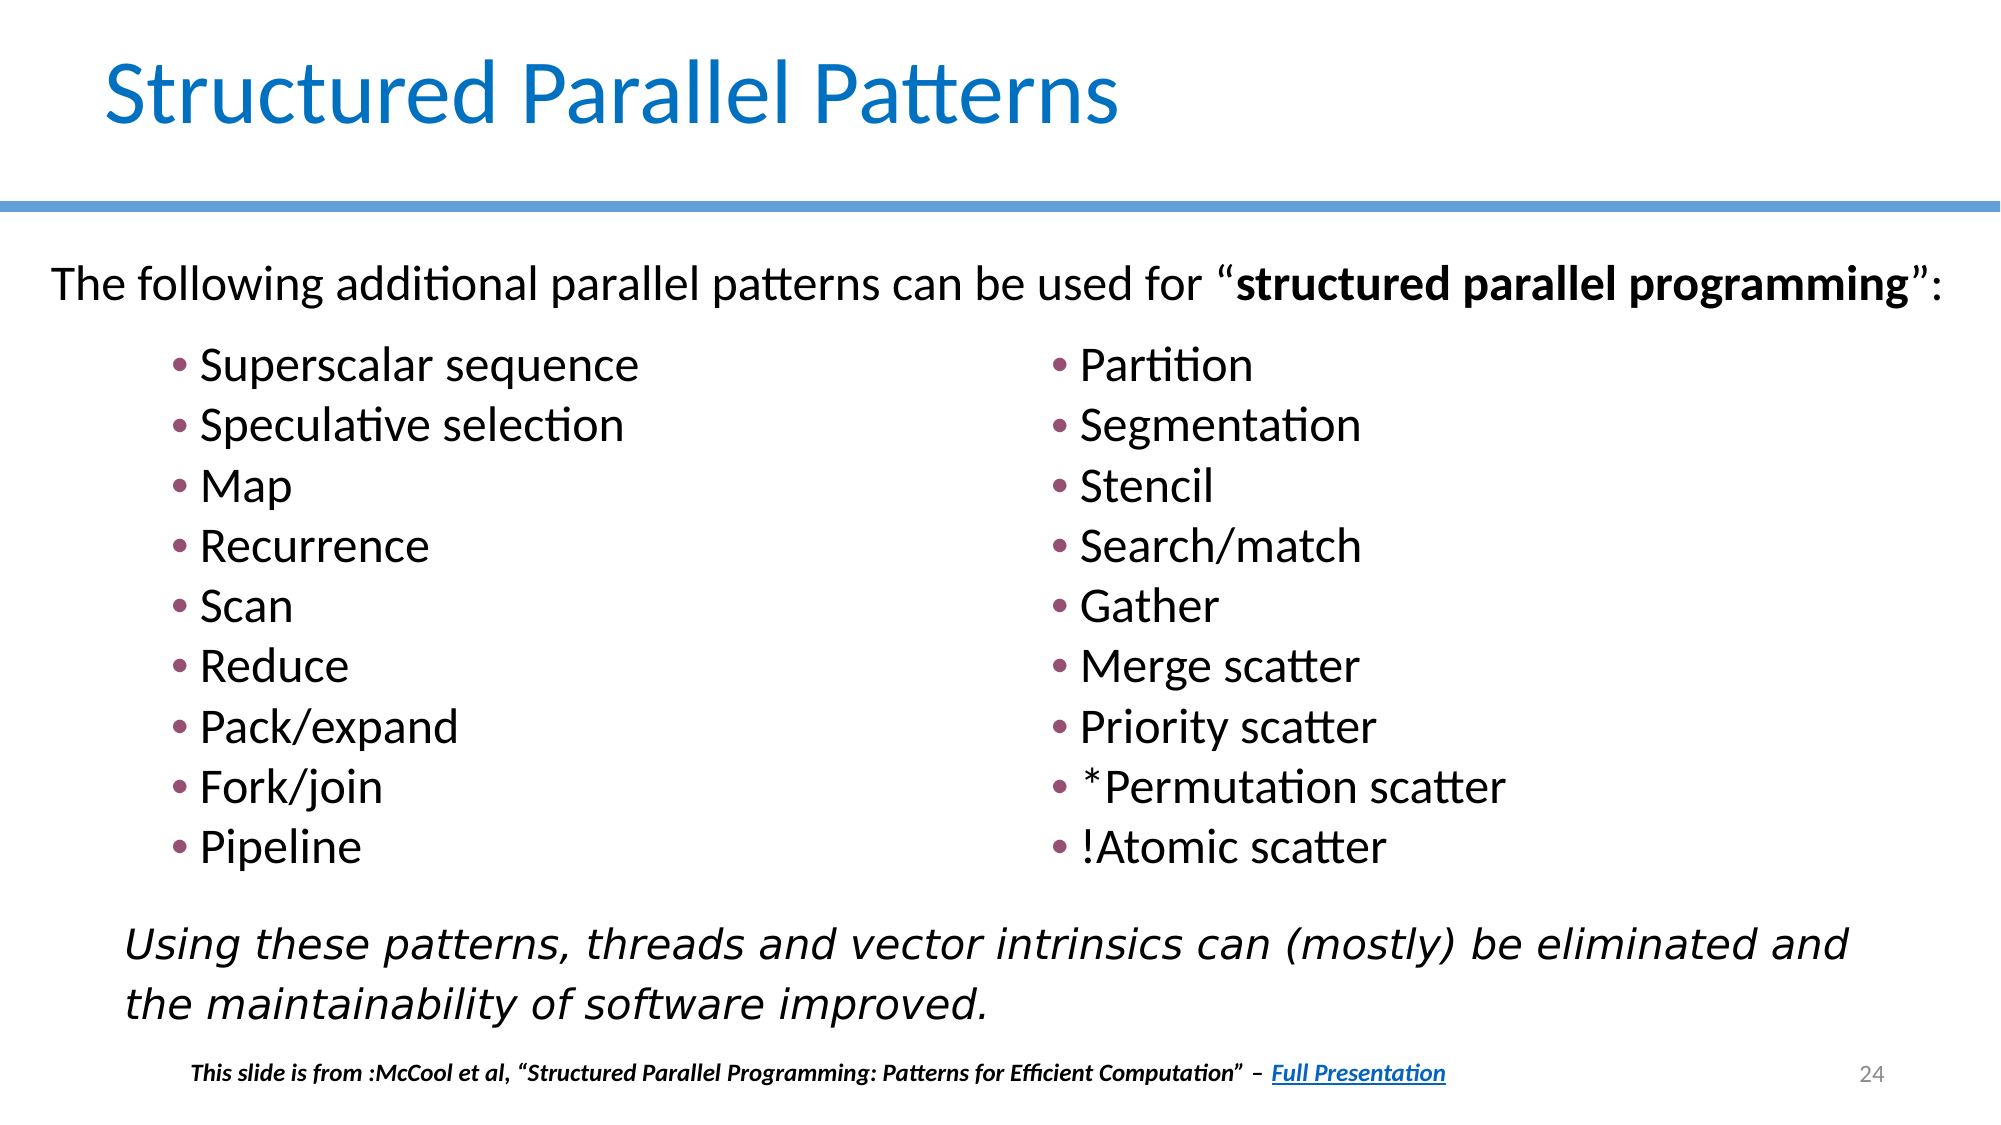

# Structured Parallel Patterns
The following additional parallel patterns can be used for “structured parallel programming”:
Superscalar sequence
Speculative selection
Map
Recurrence
Scan
Reduce
Pack/expand
Fork/join
Pipeline

Partition
Segmentation
Stencil
Search/match
Gather
Merge scatter
Priority scatter
*Permutation scatter
!Atomic scatter
Using these patterns, threads and vector intrinsics can (mostly) be eliminated and the maintainability of software improved.
24
This slide is from :McCool et al, “Structured Parallel Programming: Patterns for Efficient Computation” – Full Presentation
24